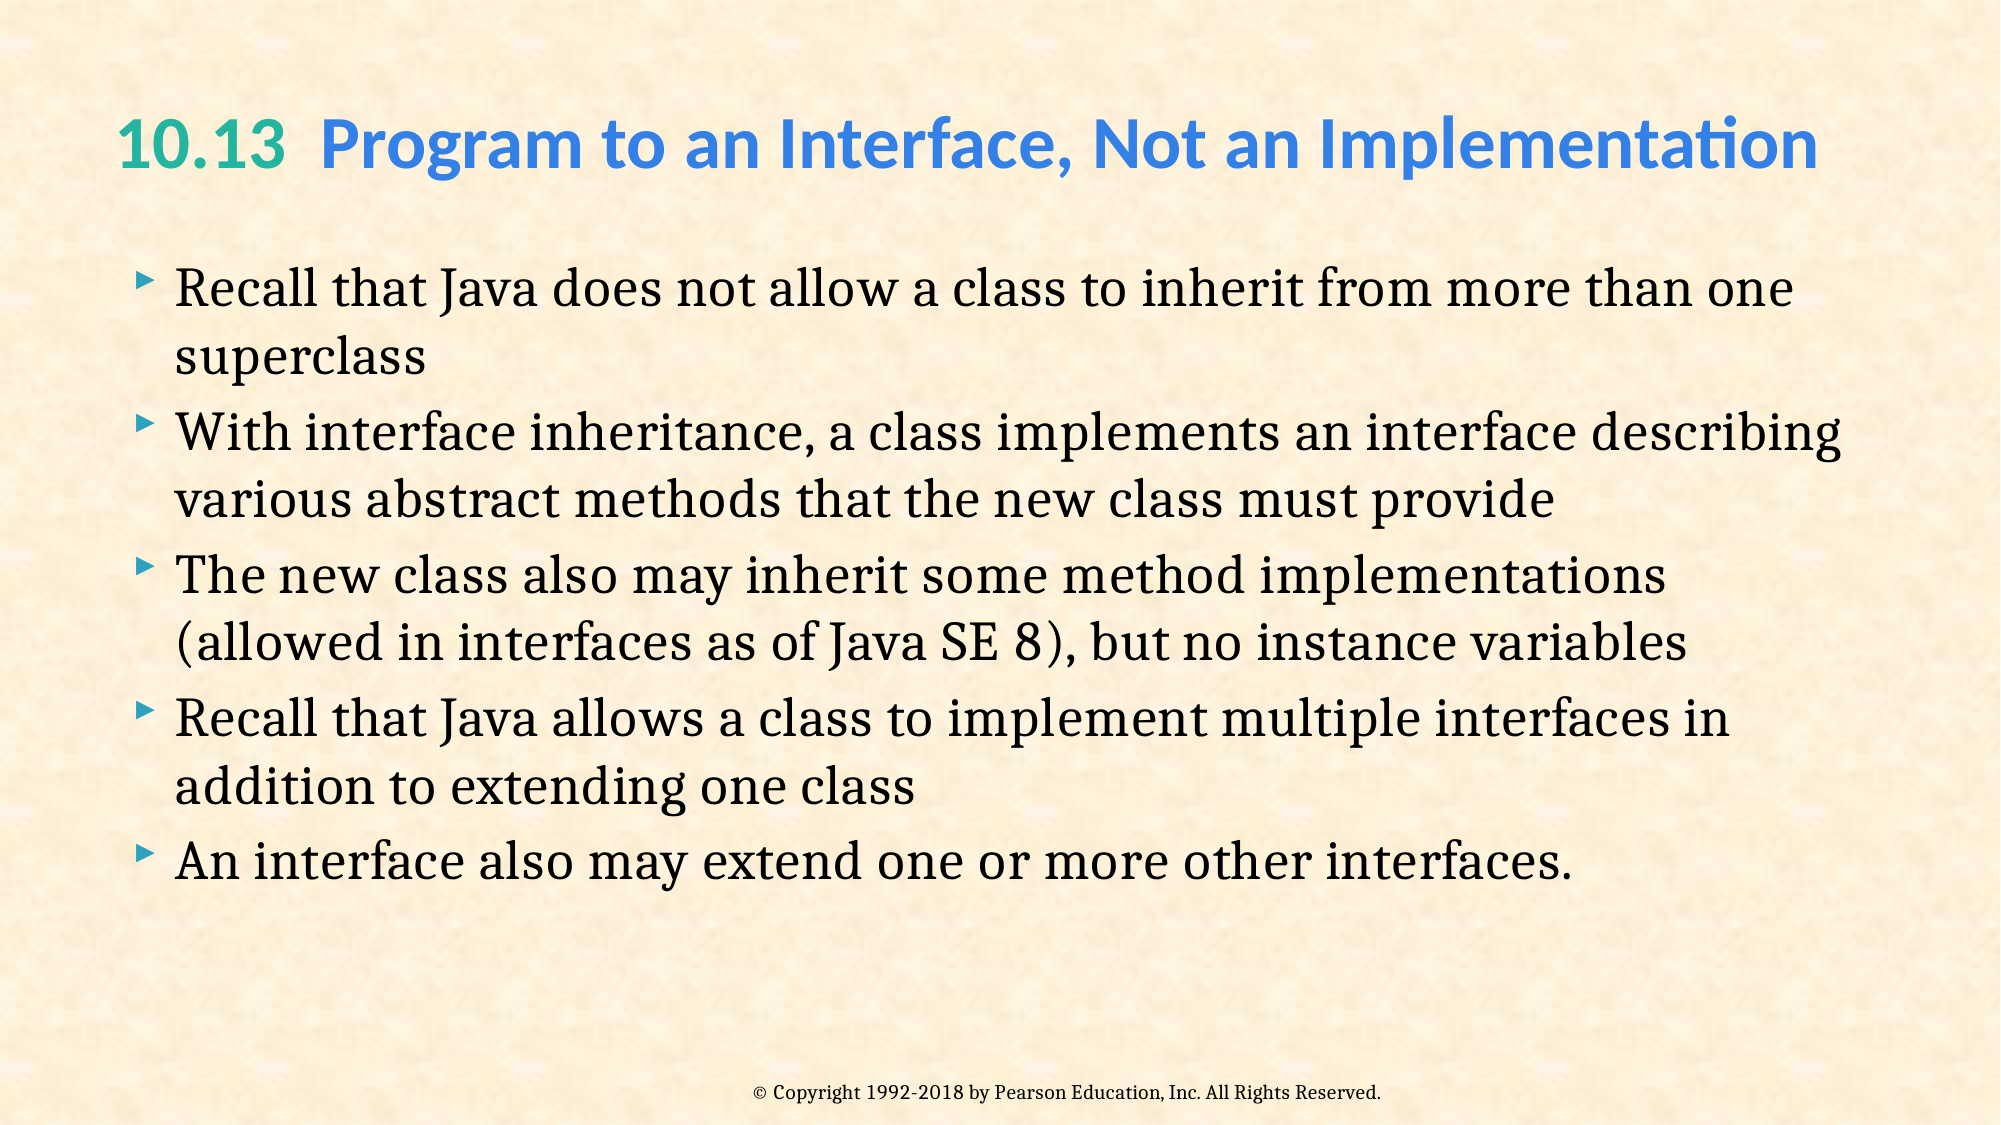

# 10.13  Program to an Interface, Not an Implementation
Recall that Java does not allow a class to inherit from more than one superclass
With interface inheritance, a class implements an interface describing various abstract methods that the new class must provide
The new class also may inherit some method implementations (allowed in interfaces as of Java SE 8), but no instance variables
Recall that Java allows a class to implement multiple interfaces in addition to extending one class
An interface also may extend one or more other interfaces.

© Copyright 1992-2018 by Pearson Education, Inc. All Rights Reserved.